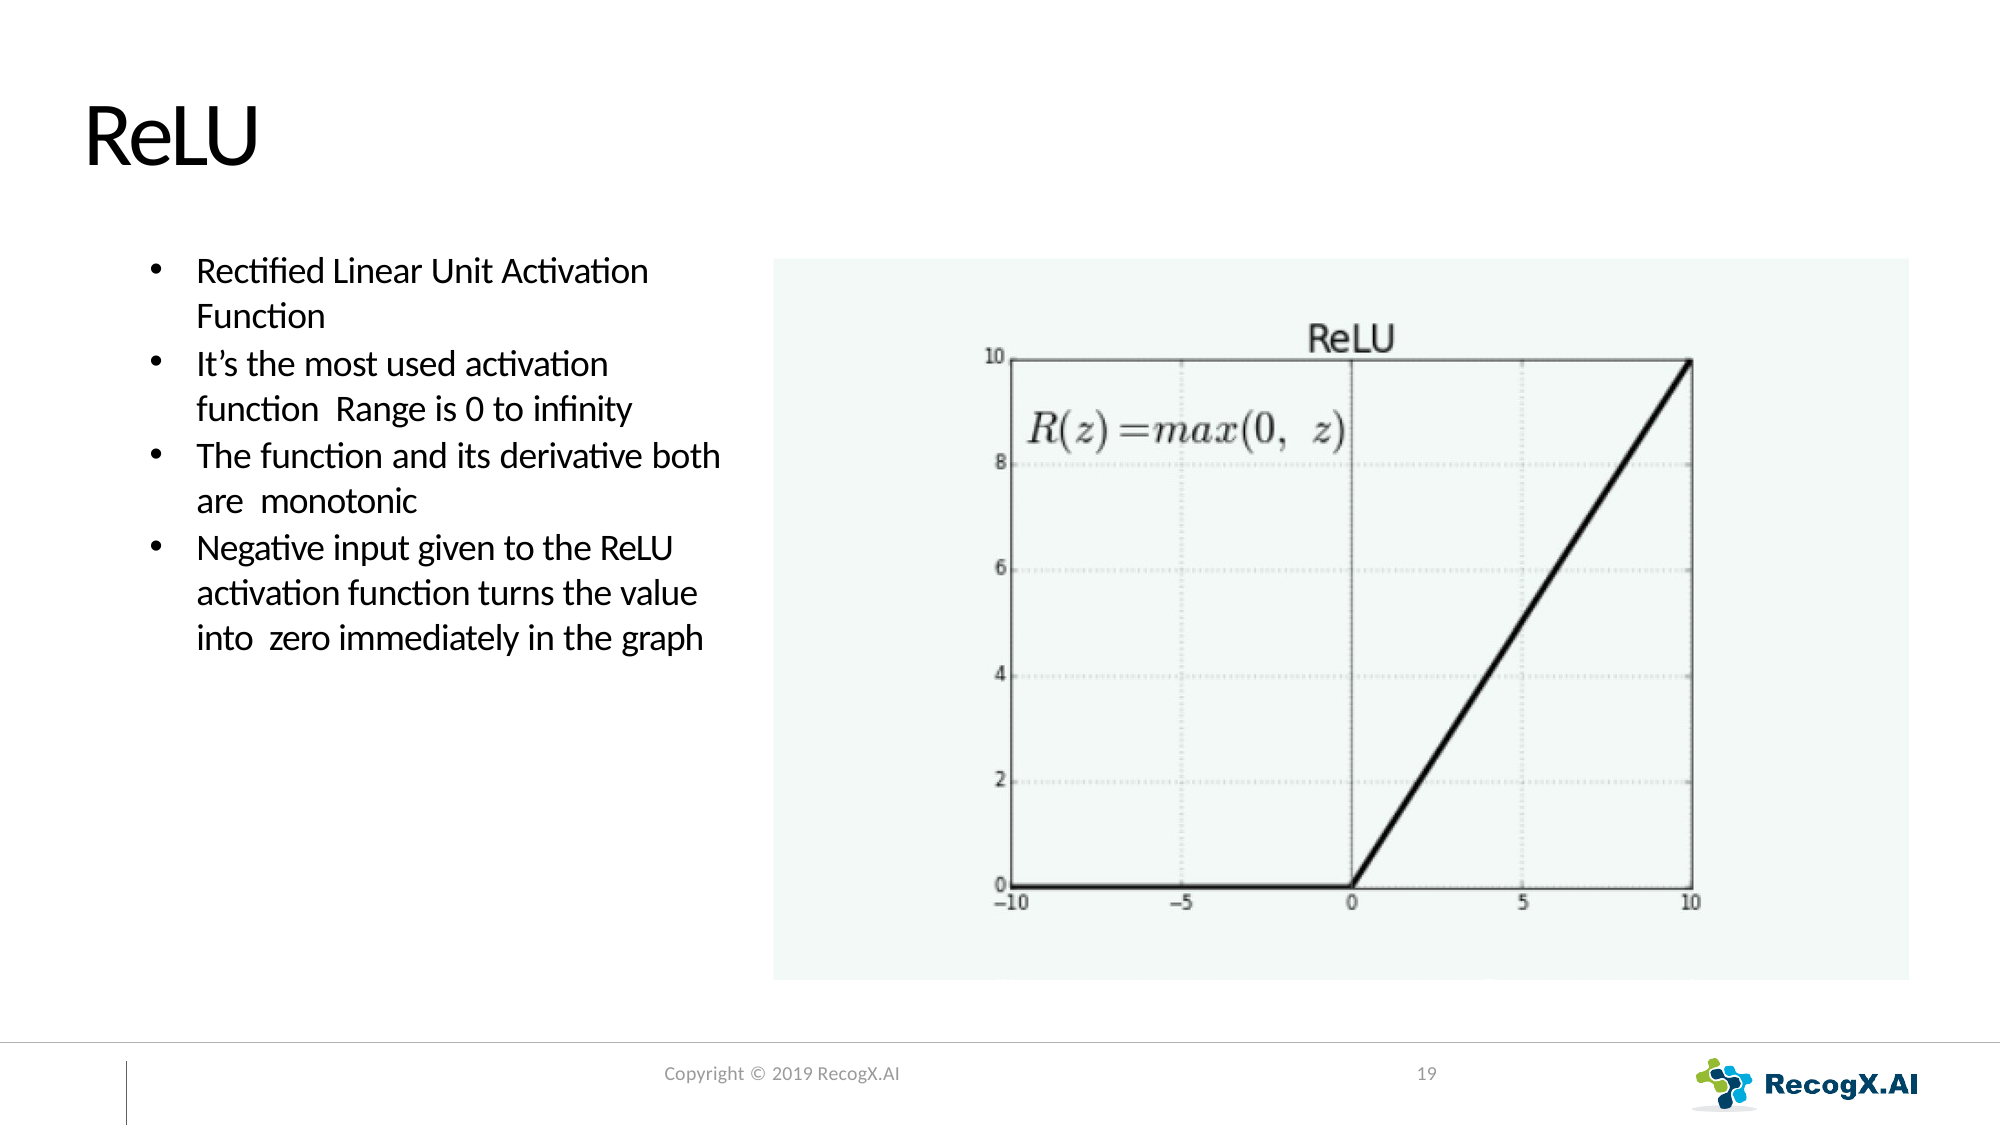

# ReLU
Rectiﬁed Linear Unit Activation Function
It’s the most used activation function  Range is 0 to inﬁnity
The function and its derivative both are  monotonic
Negative input given to the ReLU  activation function turns the value into  zero immediately in the graph

Copyright © 2019 RecogX.AI
19